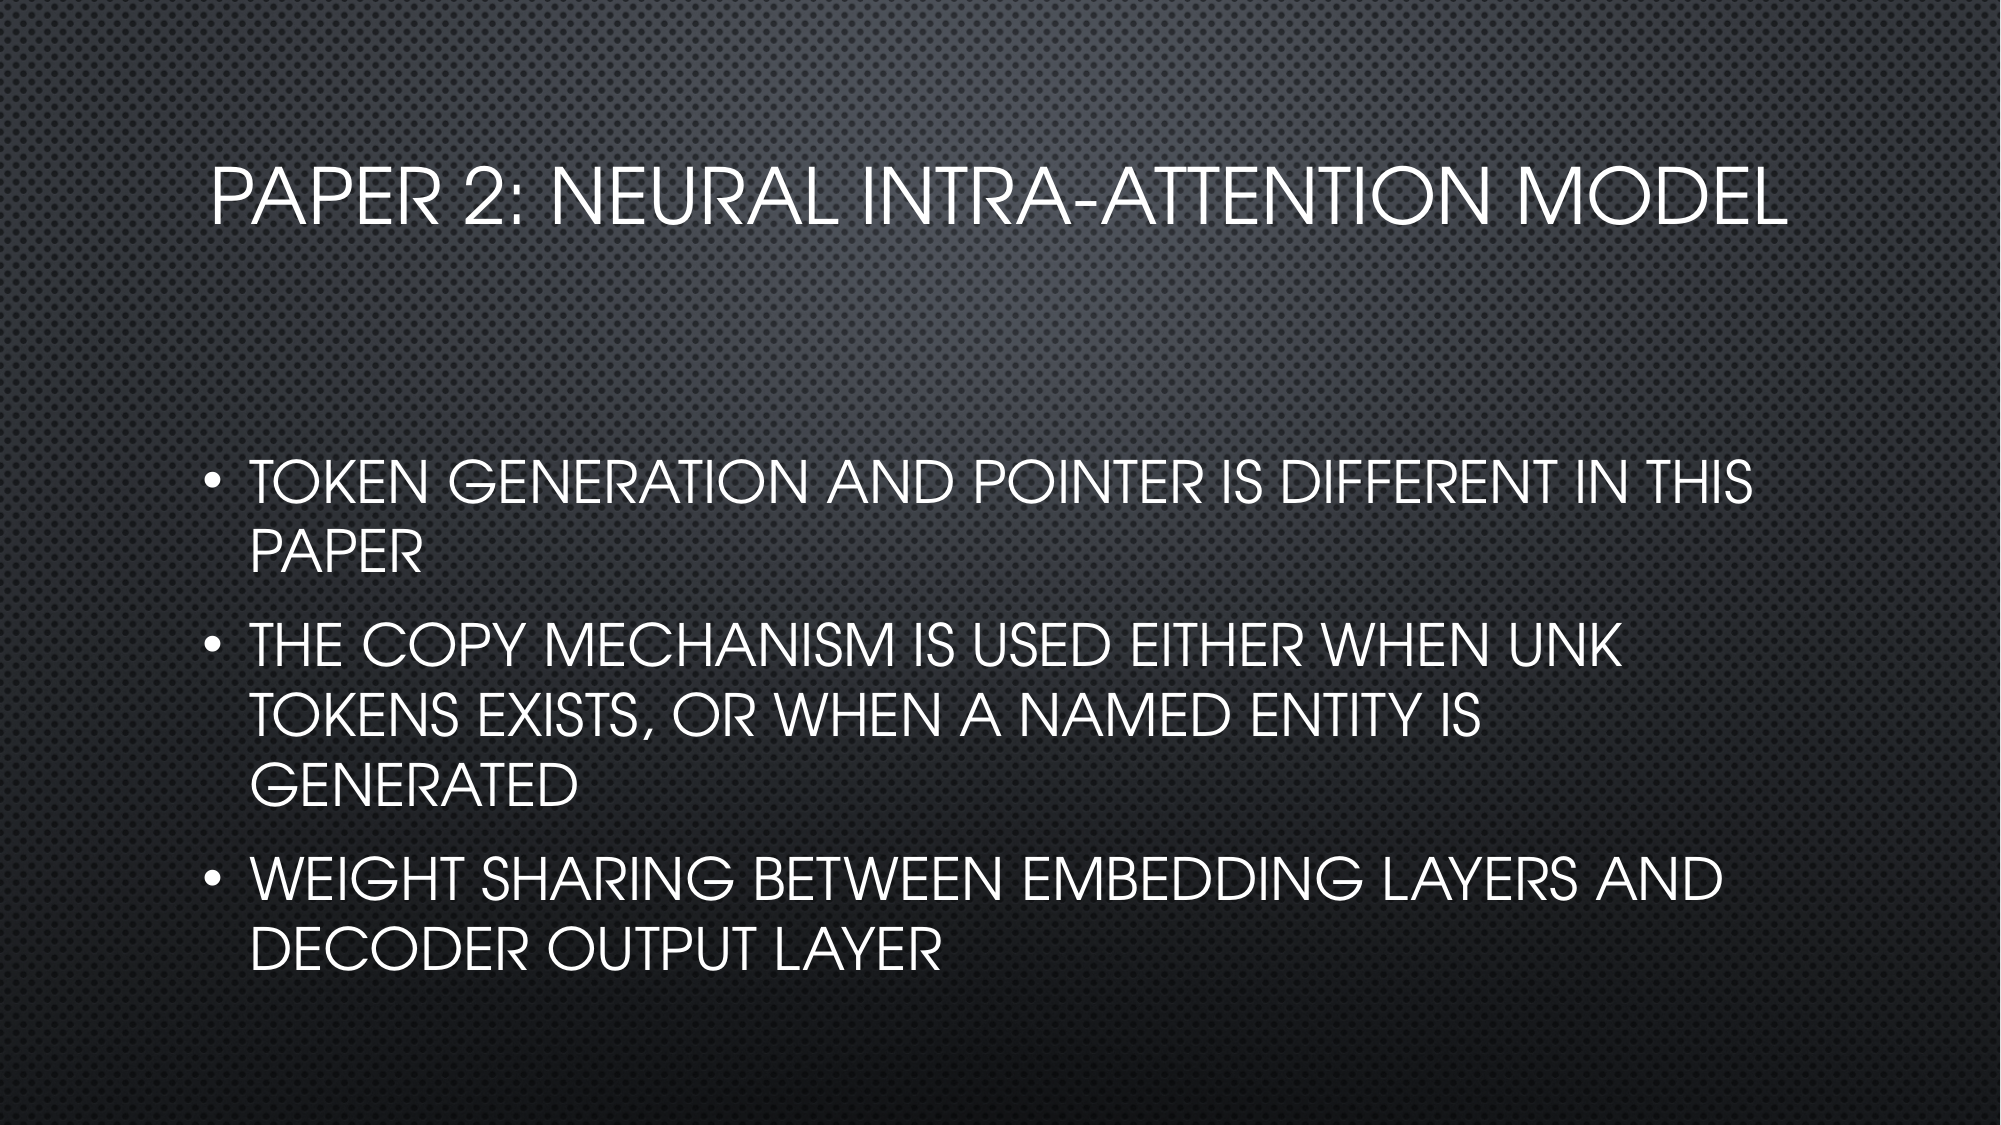

# Paper 2: Neural intra-attention model
Token generation and pointer is different in this paper
The copy mechanism is used either when UNK tokens exists, or when a named entity is generated
Weight sharing between embedding layers and decoder output layer